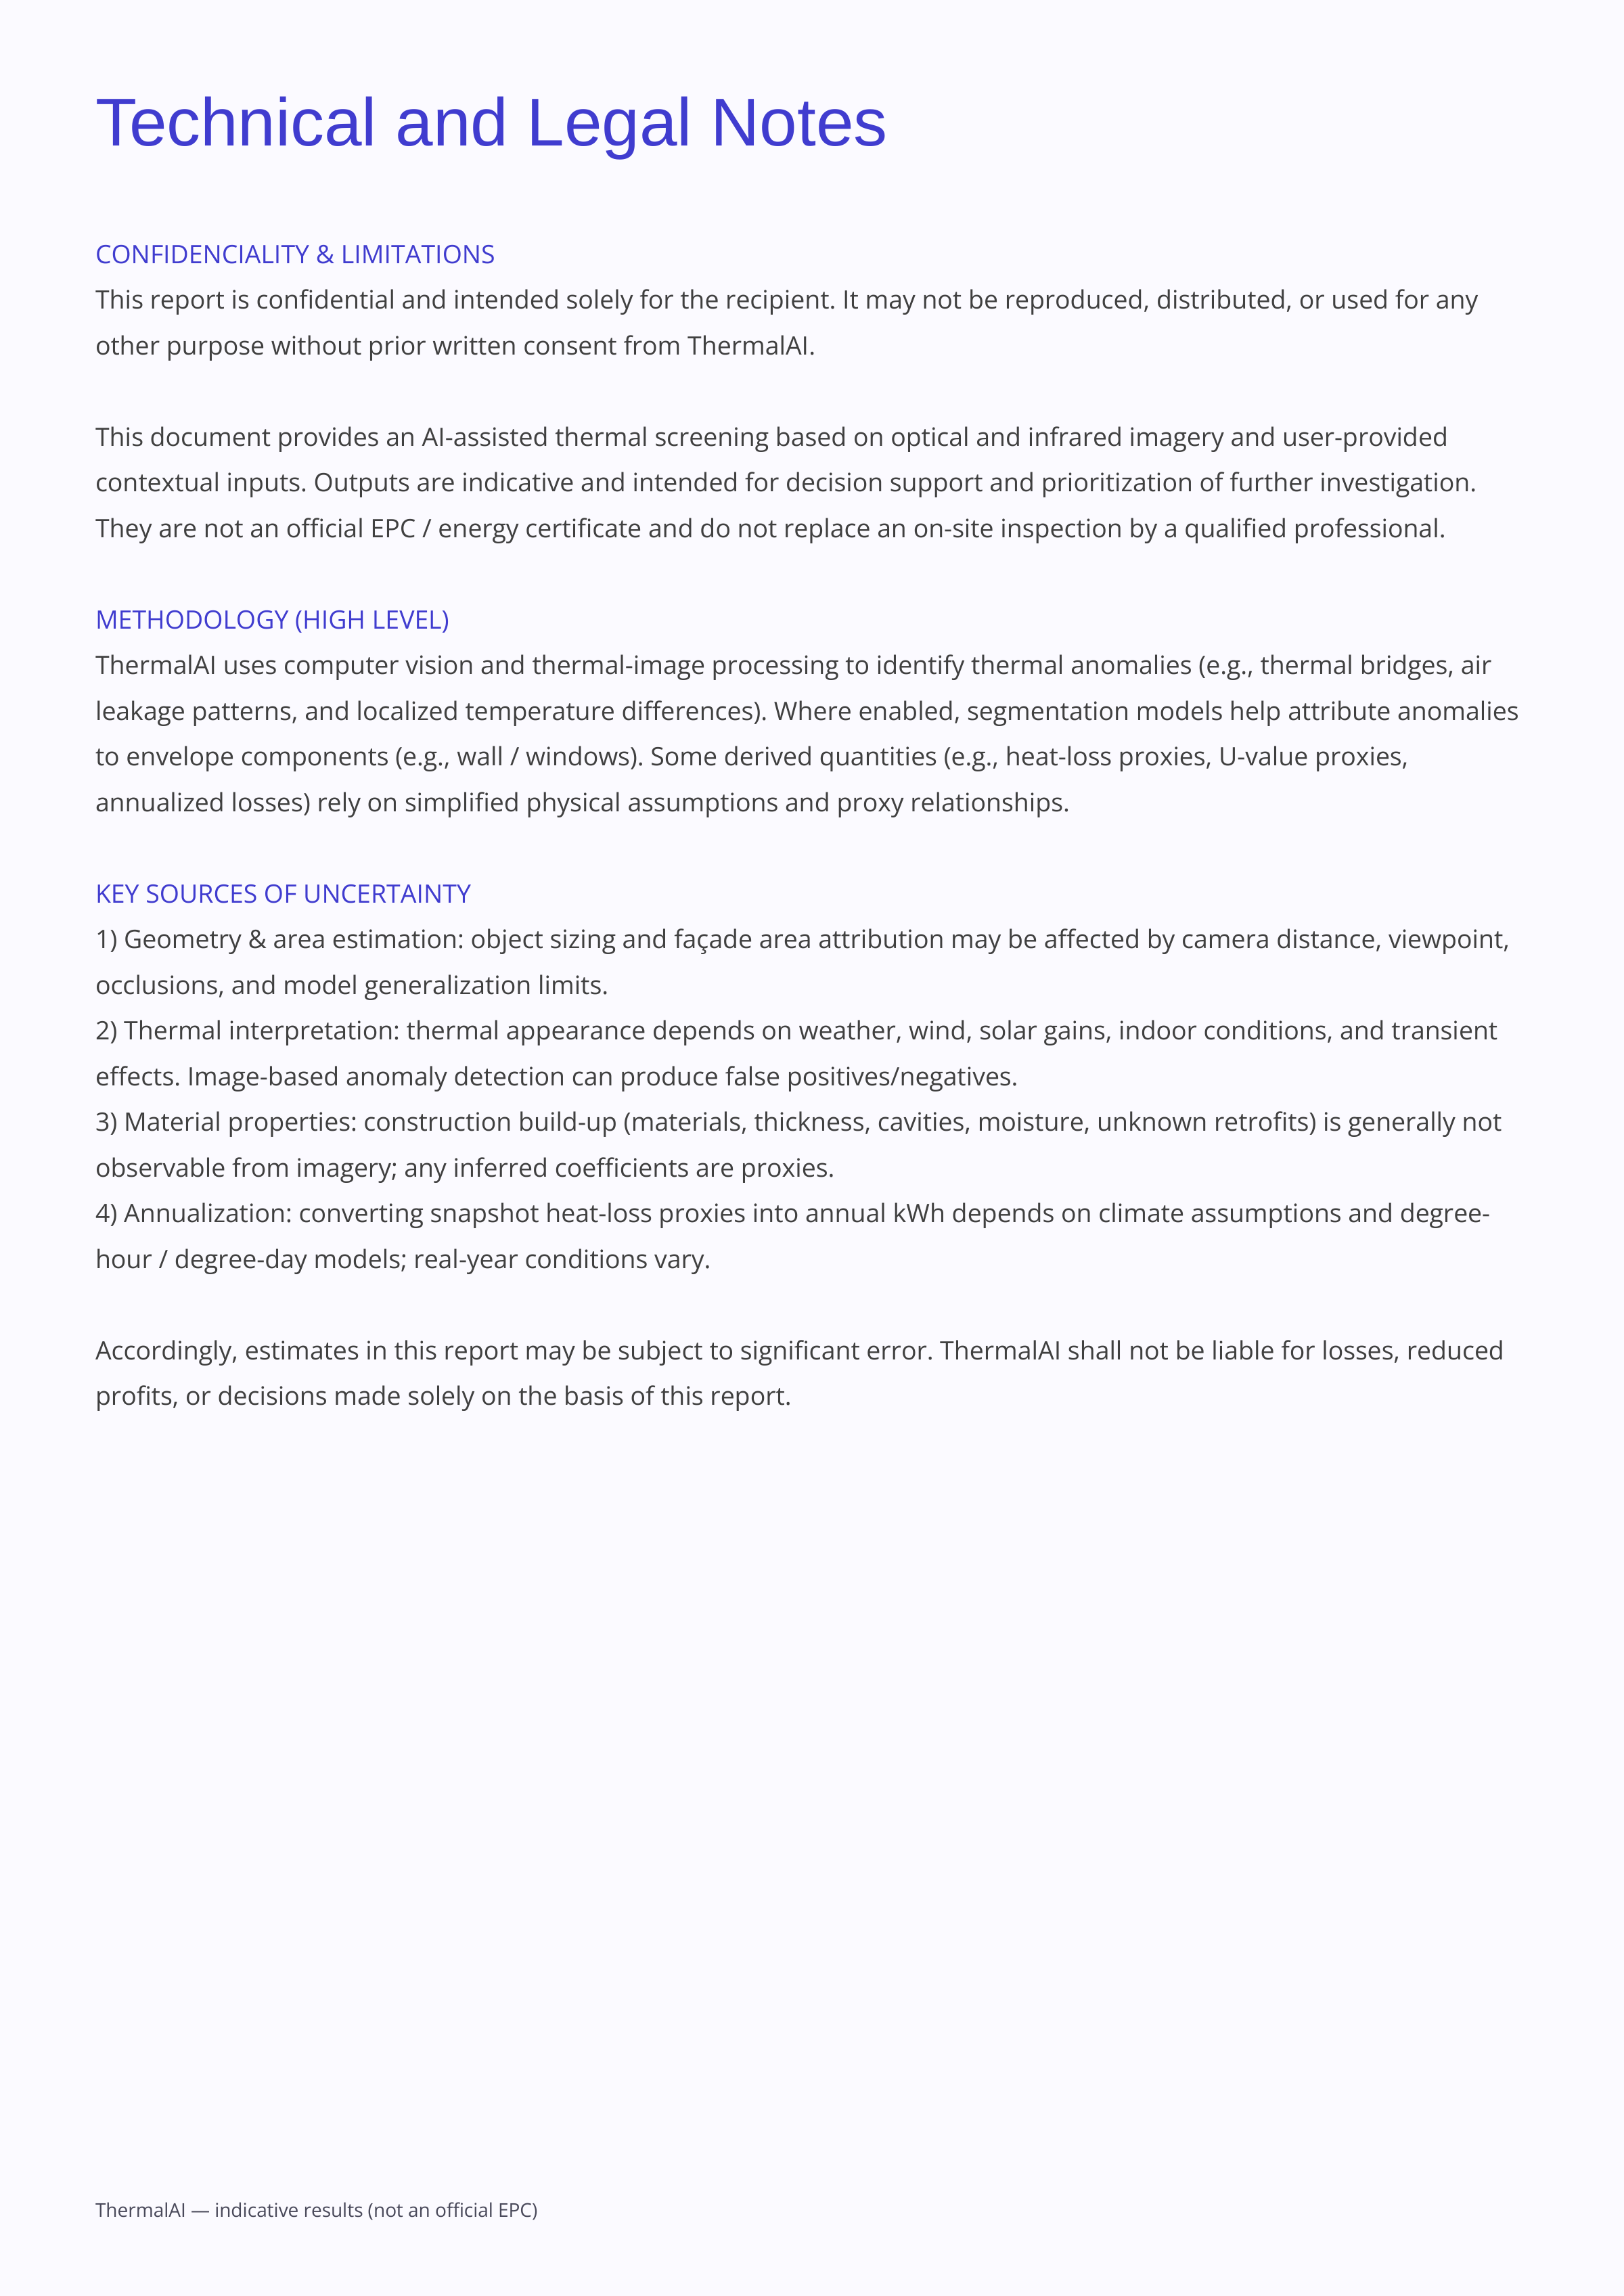

Technical and Legal Notes
CONFIDENCIALITY & LIMITATIONS
This report is confidential and intended solely for the recipient. It may not be reproduced, distributed, or used for any other purpose without prior written consent from ThermalAI.

This document provides an AI-assisted thermal screening based on optical and infrared imagery and user-provided contextual inputs. Outputs are indicative and intended for decision support and prioritization of further investigation. They are not an official EPC / energy certificate and do not replace an on-site inspection by a qualified professional.

METHODOLOGY (HIGH LEVEL)
ThermalAI uses computer vision and thermal-image processing to identify thermal anomalies (e.g., thermal bridges, air leakage patterns, and localized temperature differences). Where enabled, segmentation models help attribute anomalies to envelope components (e.g., wall / windows). Some derived quantities (e.g., heat-loss proxies, U-value proxies, annualized losses) rely on simplified physical assumptions and proxy relationships.

KEY SOURCES OF UNCERTAINTY
1) Geometry & area estimation: object sizing and façade area attribution may be affected by camera distance, viewpoint, occlusions, and model generalization limits.
2) Thermal interpretation: thermal appearance depends on weather, wind, solar gains, indoor conditions, and transient effects. Image-based anomaly detection can produce false positives/negatives.
3) Material properties: construction build-up (materials, thickness, cavities, moisture, unknown retrofits) is generally not observable from imagery; any inferred coefficients are proxies.
4) Annualization: converting snapshot heat-loss proxies into annual kWh depends on climate assumptions and degree-hour / degree-day models; real-year conditions vary.

Accordingly, estimates in this report may be subject to significant error. ThermalAI shall not be liable for losses, reduced profits, or decisions made solely on the basis of this report.

ThermalAI — indicative results (not an official EPC)